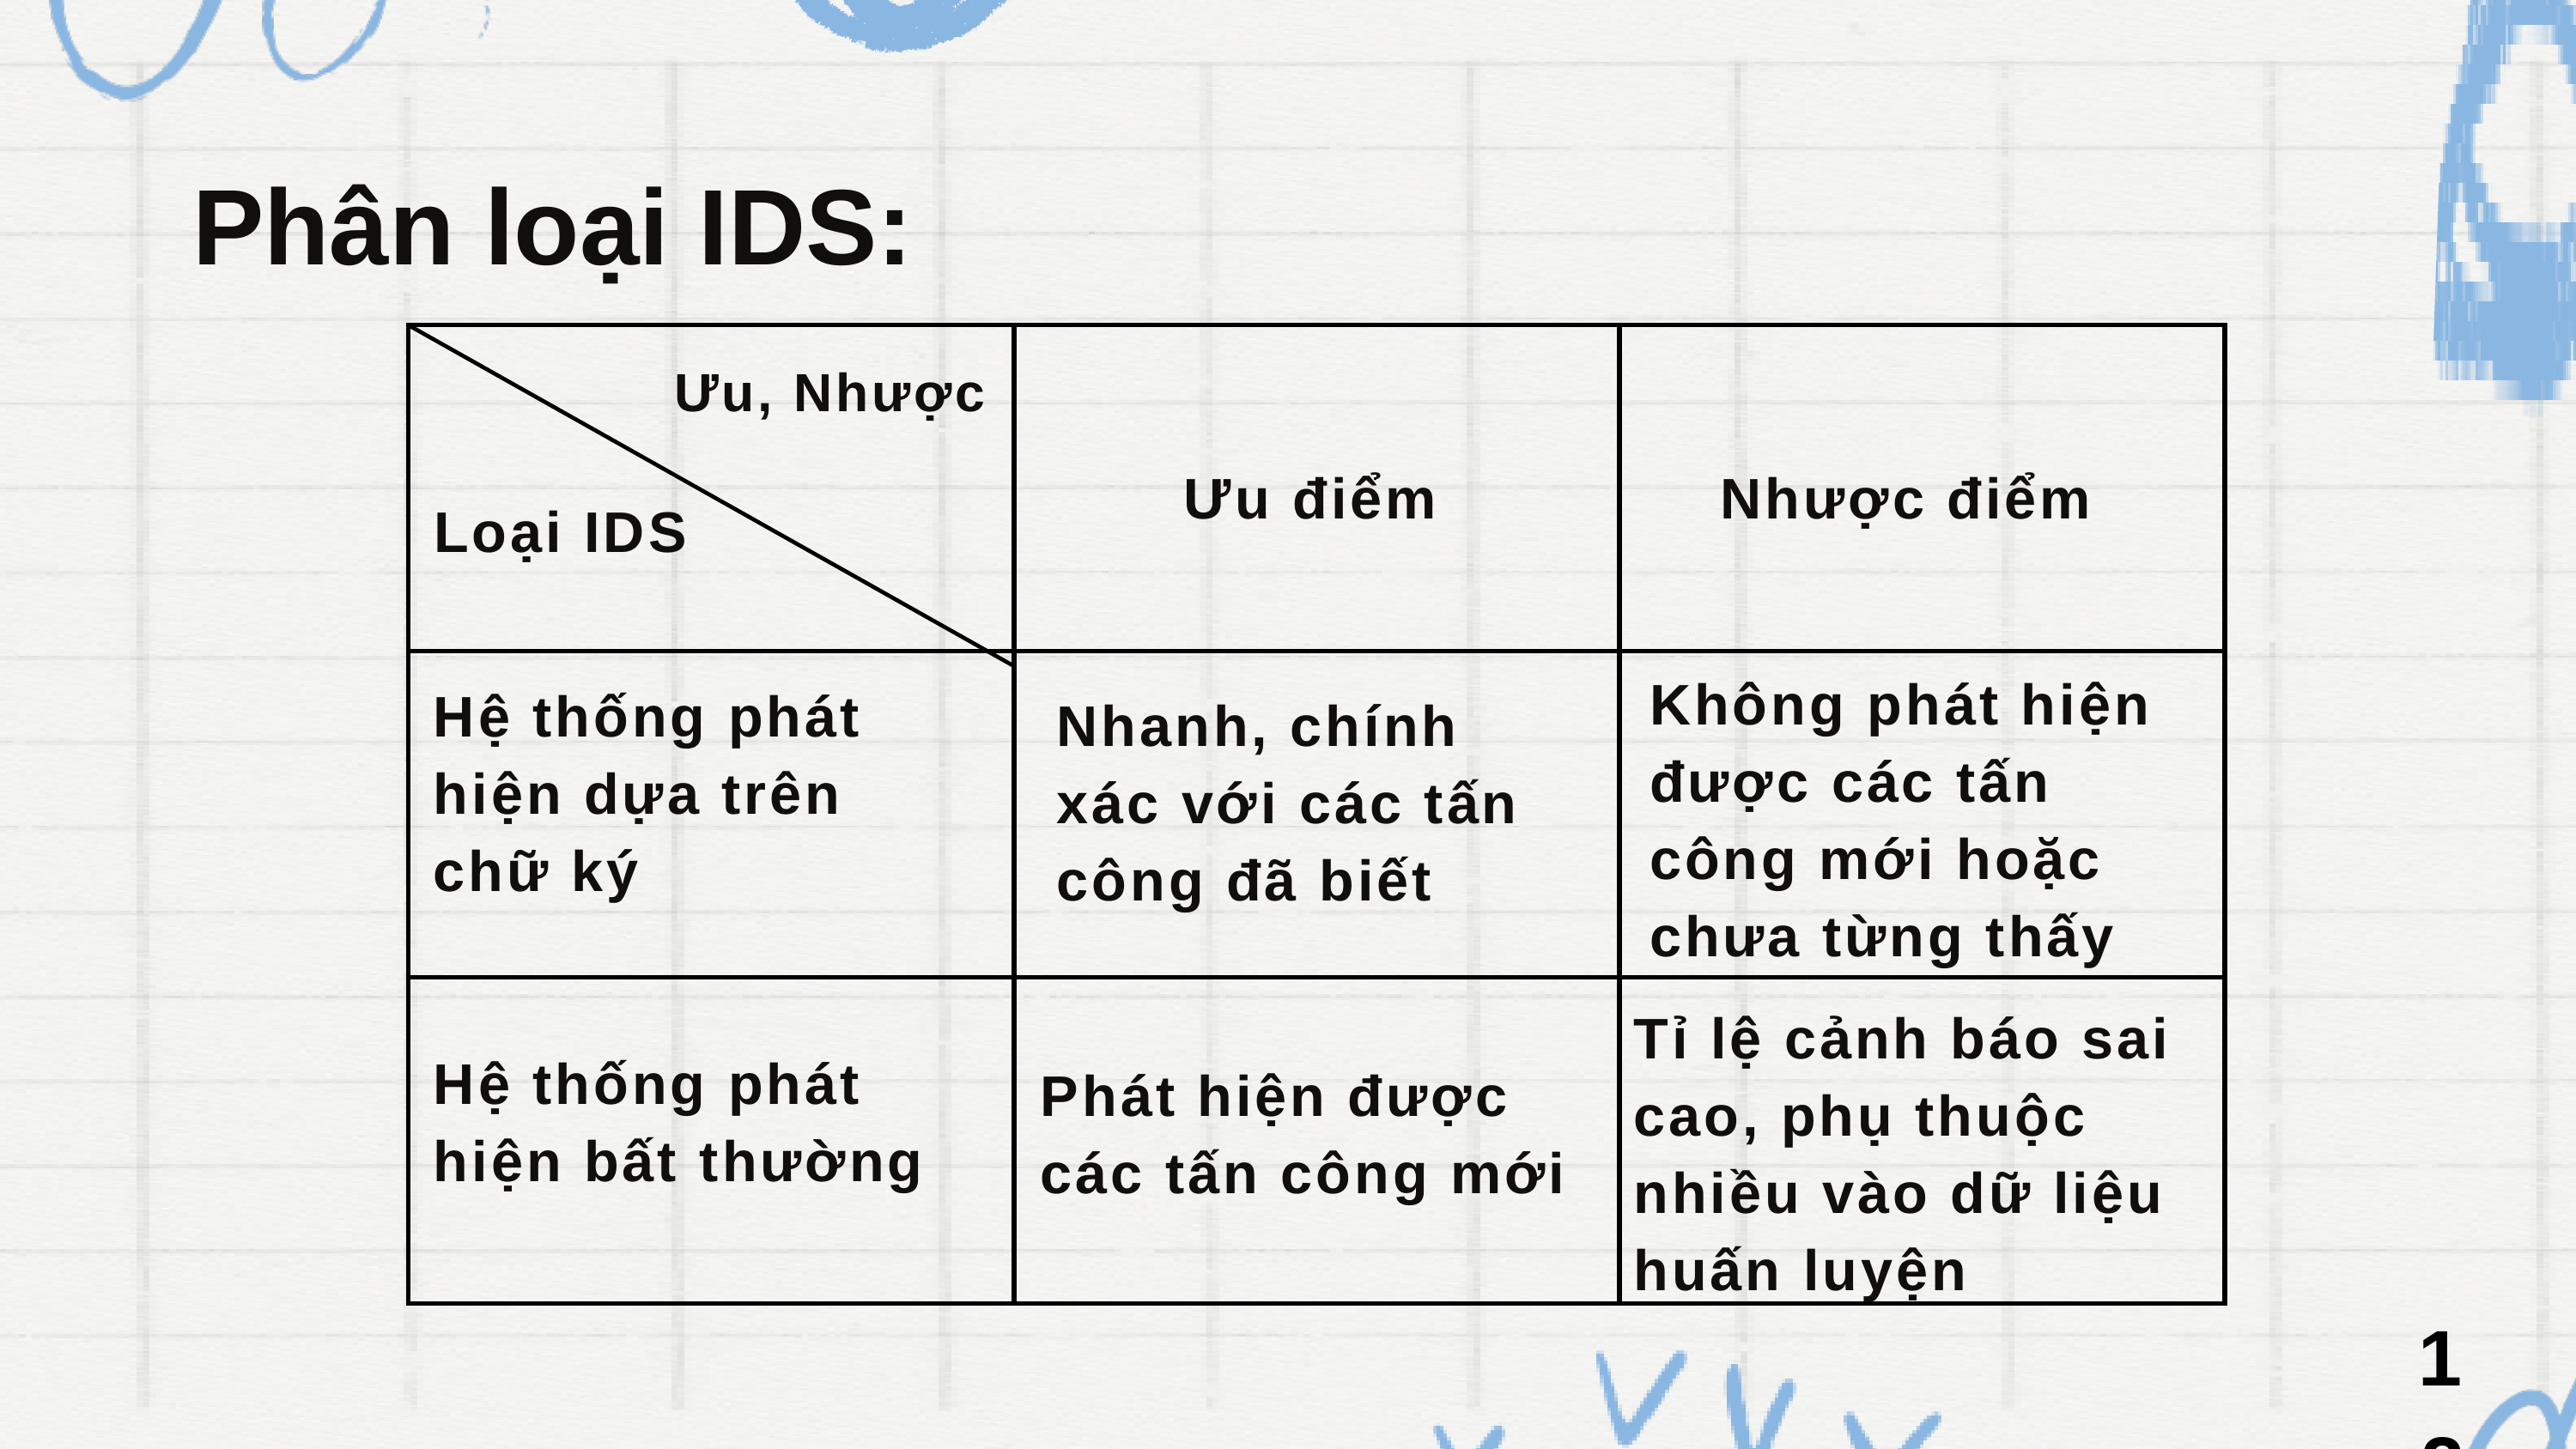

Phân loại IDS:
|  |  |  |
| --- | --- | --- |
|  |  |  |
|  |  |  |

Ưu, Nhược
Ưu điểm
Nhược điểm
Loại IDS
Không phát hiện được các tấn công mới hoặc chưa từng thấy
Hệ thống phát hiện dựa trên chữ ký
Nhanh, chính xác với các tấn công đã biết
Tỉ lệ cảnh báo sai cao, phụ thuộc nhiều vào dữ liệu huấn luyện
Hệ thống phát hiện bất thường
Phát hiện được các tấn công mới

12